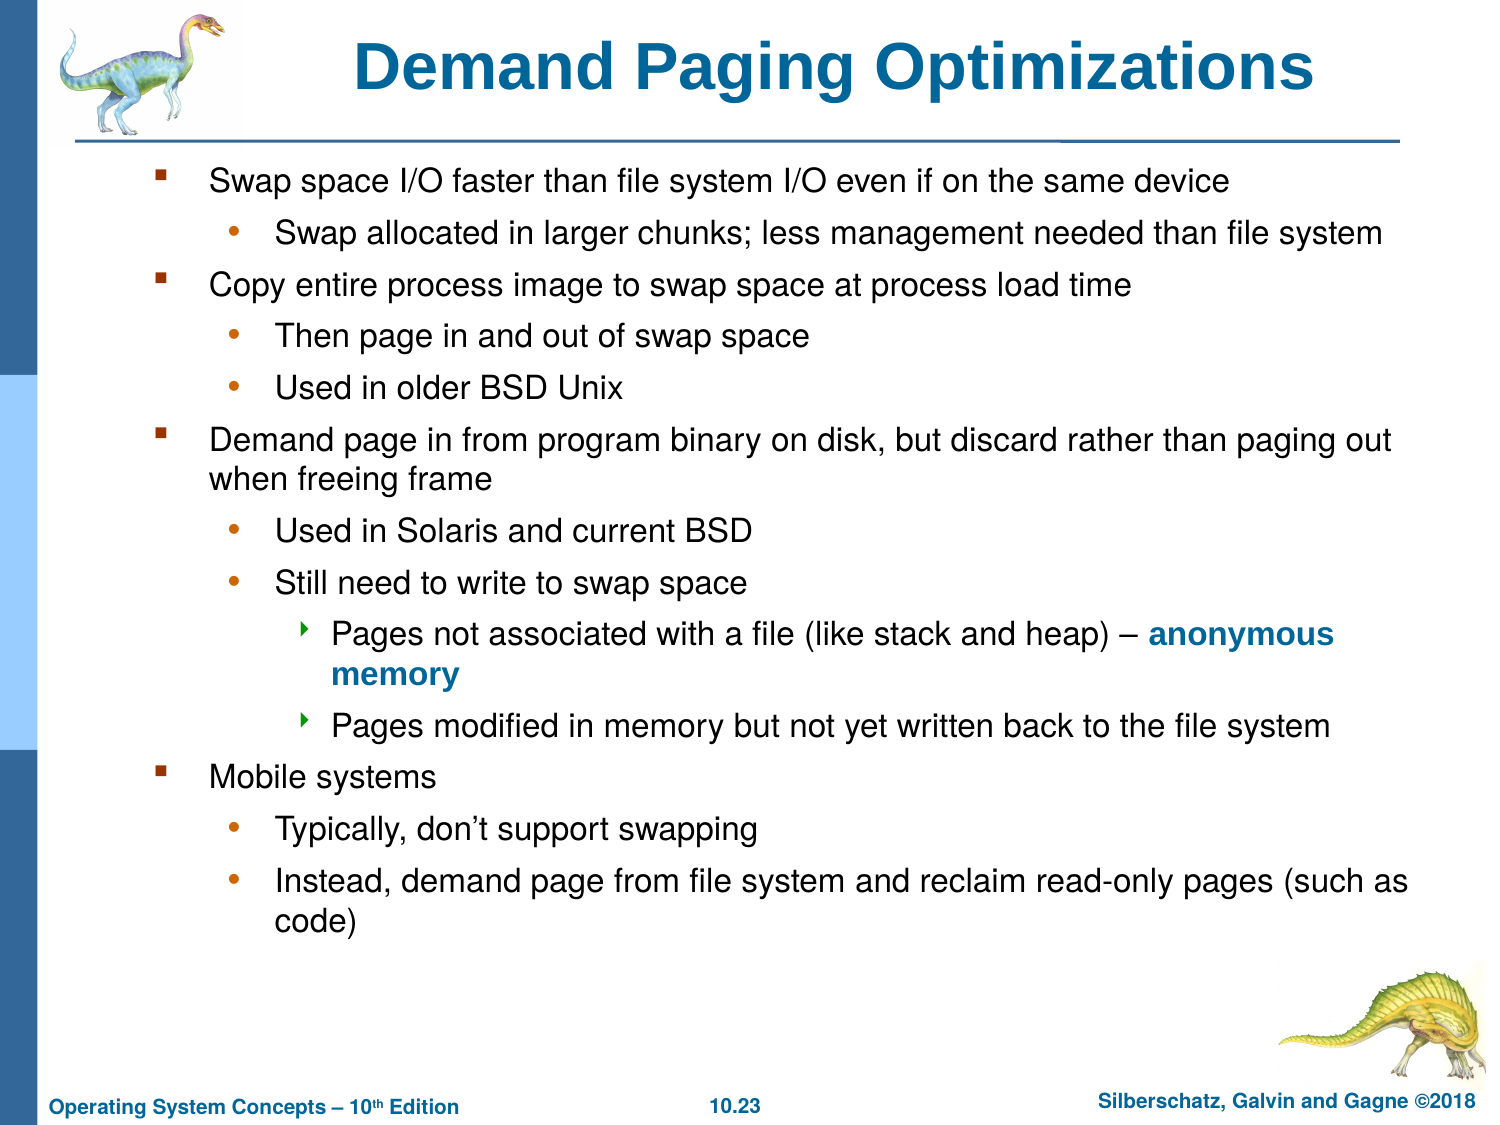

# Demand Paging Optimizations
Swap space I/O faster than file system I/O even if on the same device
Swap allocated in larger chunks; less management needed than file system
Copy entire process image to swap space at process load time
Then page in and out of swap space
Used in older BSD Unix
Demand page in from program binary on disk, but discard rather than paging out when freeing frame
Used in Solaris and current BSD
Still need to write to swap space
Pages not associated with a file (like stack and heap) – anonymous memory
Pages modified in memory but not yet written back to the file system
Mobile systems
Typically, don’t support swapping
Instead, demand page from file system and reclaim read-only pages (such as code)